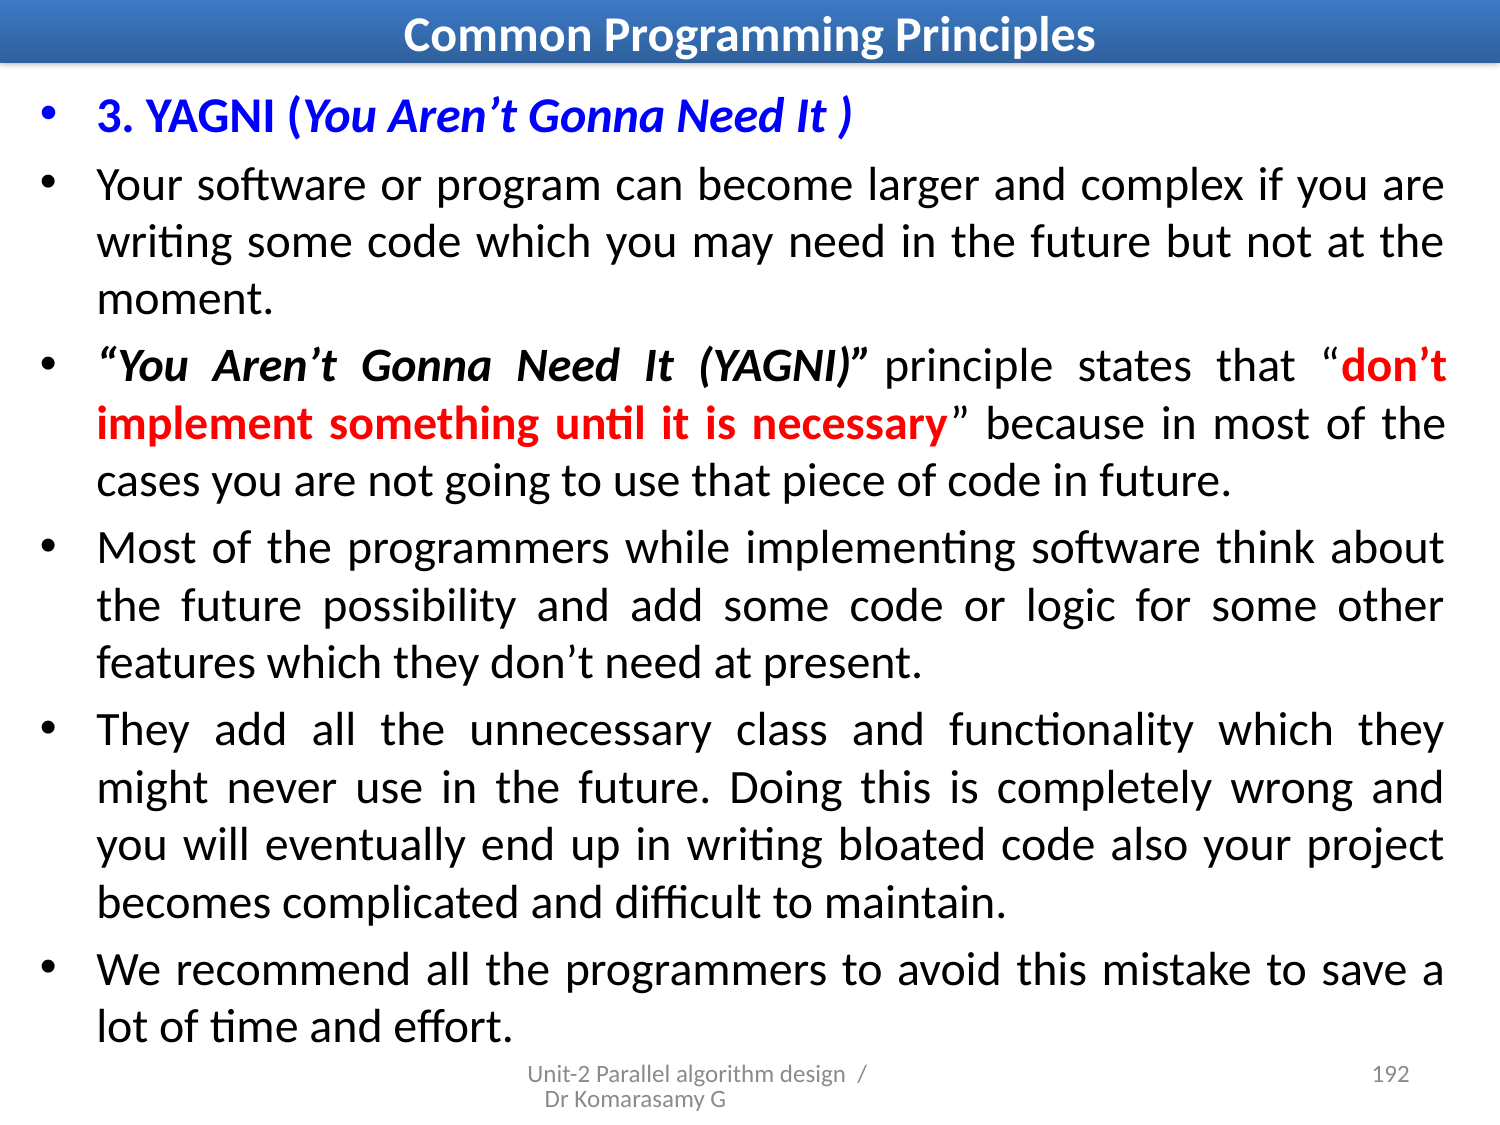

# Common Programming Principles
3. YAGNI (You Aren’t Gonna Need It )
Your software or program can become larger and complex if you are writing some code which you may need in the future but not at the moment.
“You Aren’t Gonna Need It (YAGNI)” principle states that “don’t implement something until it is necessary” because in most of the cases you are not going to use that piece of code in future.
Most of the programmers while implementing software think about the future possibility and add some code or logic for some other features which they don’t need at present.
They add all the unnecessary class and functionality which they might never use in the future. Doing this is completely wrong and you will eventually end up in writing bloated code also your project becomes complicated and difficult to maintain.
We recommend all the programmers to avoid this mistake to save a lot of time and effort.
Unit-2 Parallel algorithm design  /                     Dr Komarasamy G
192